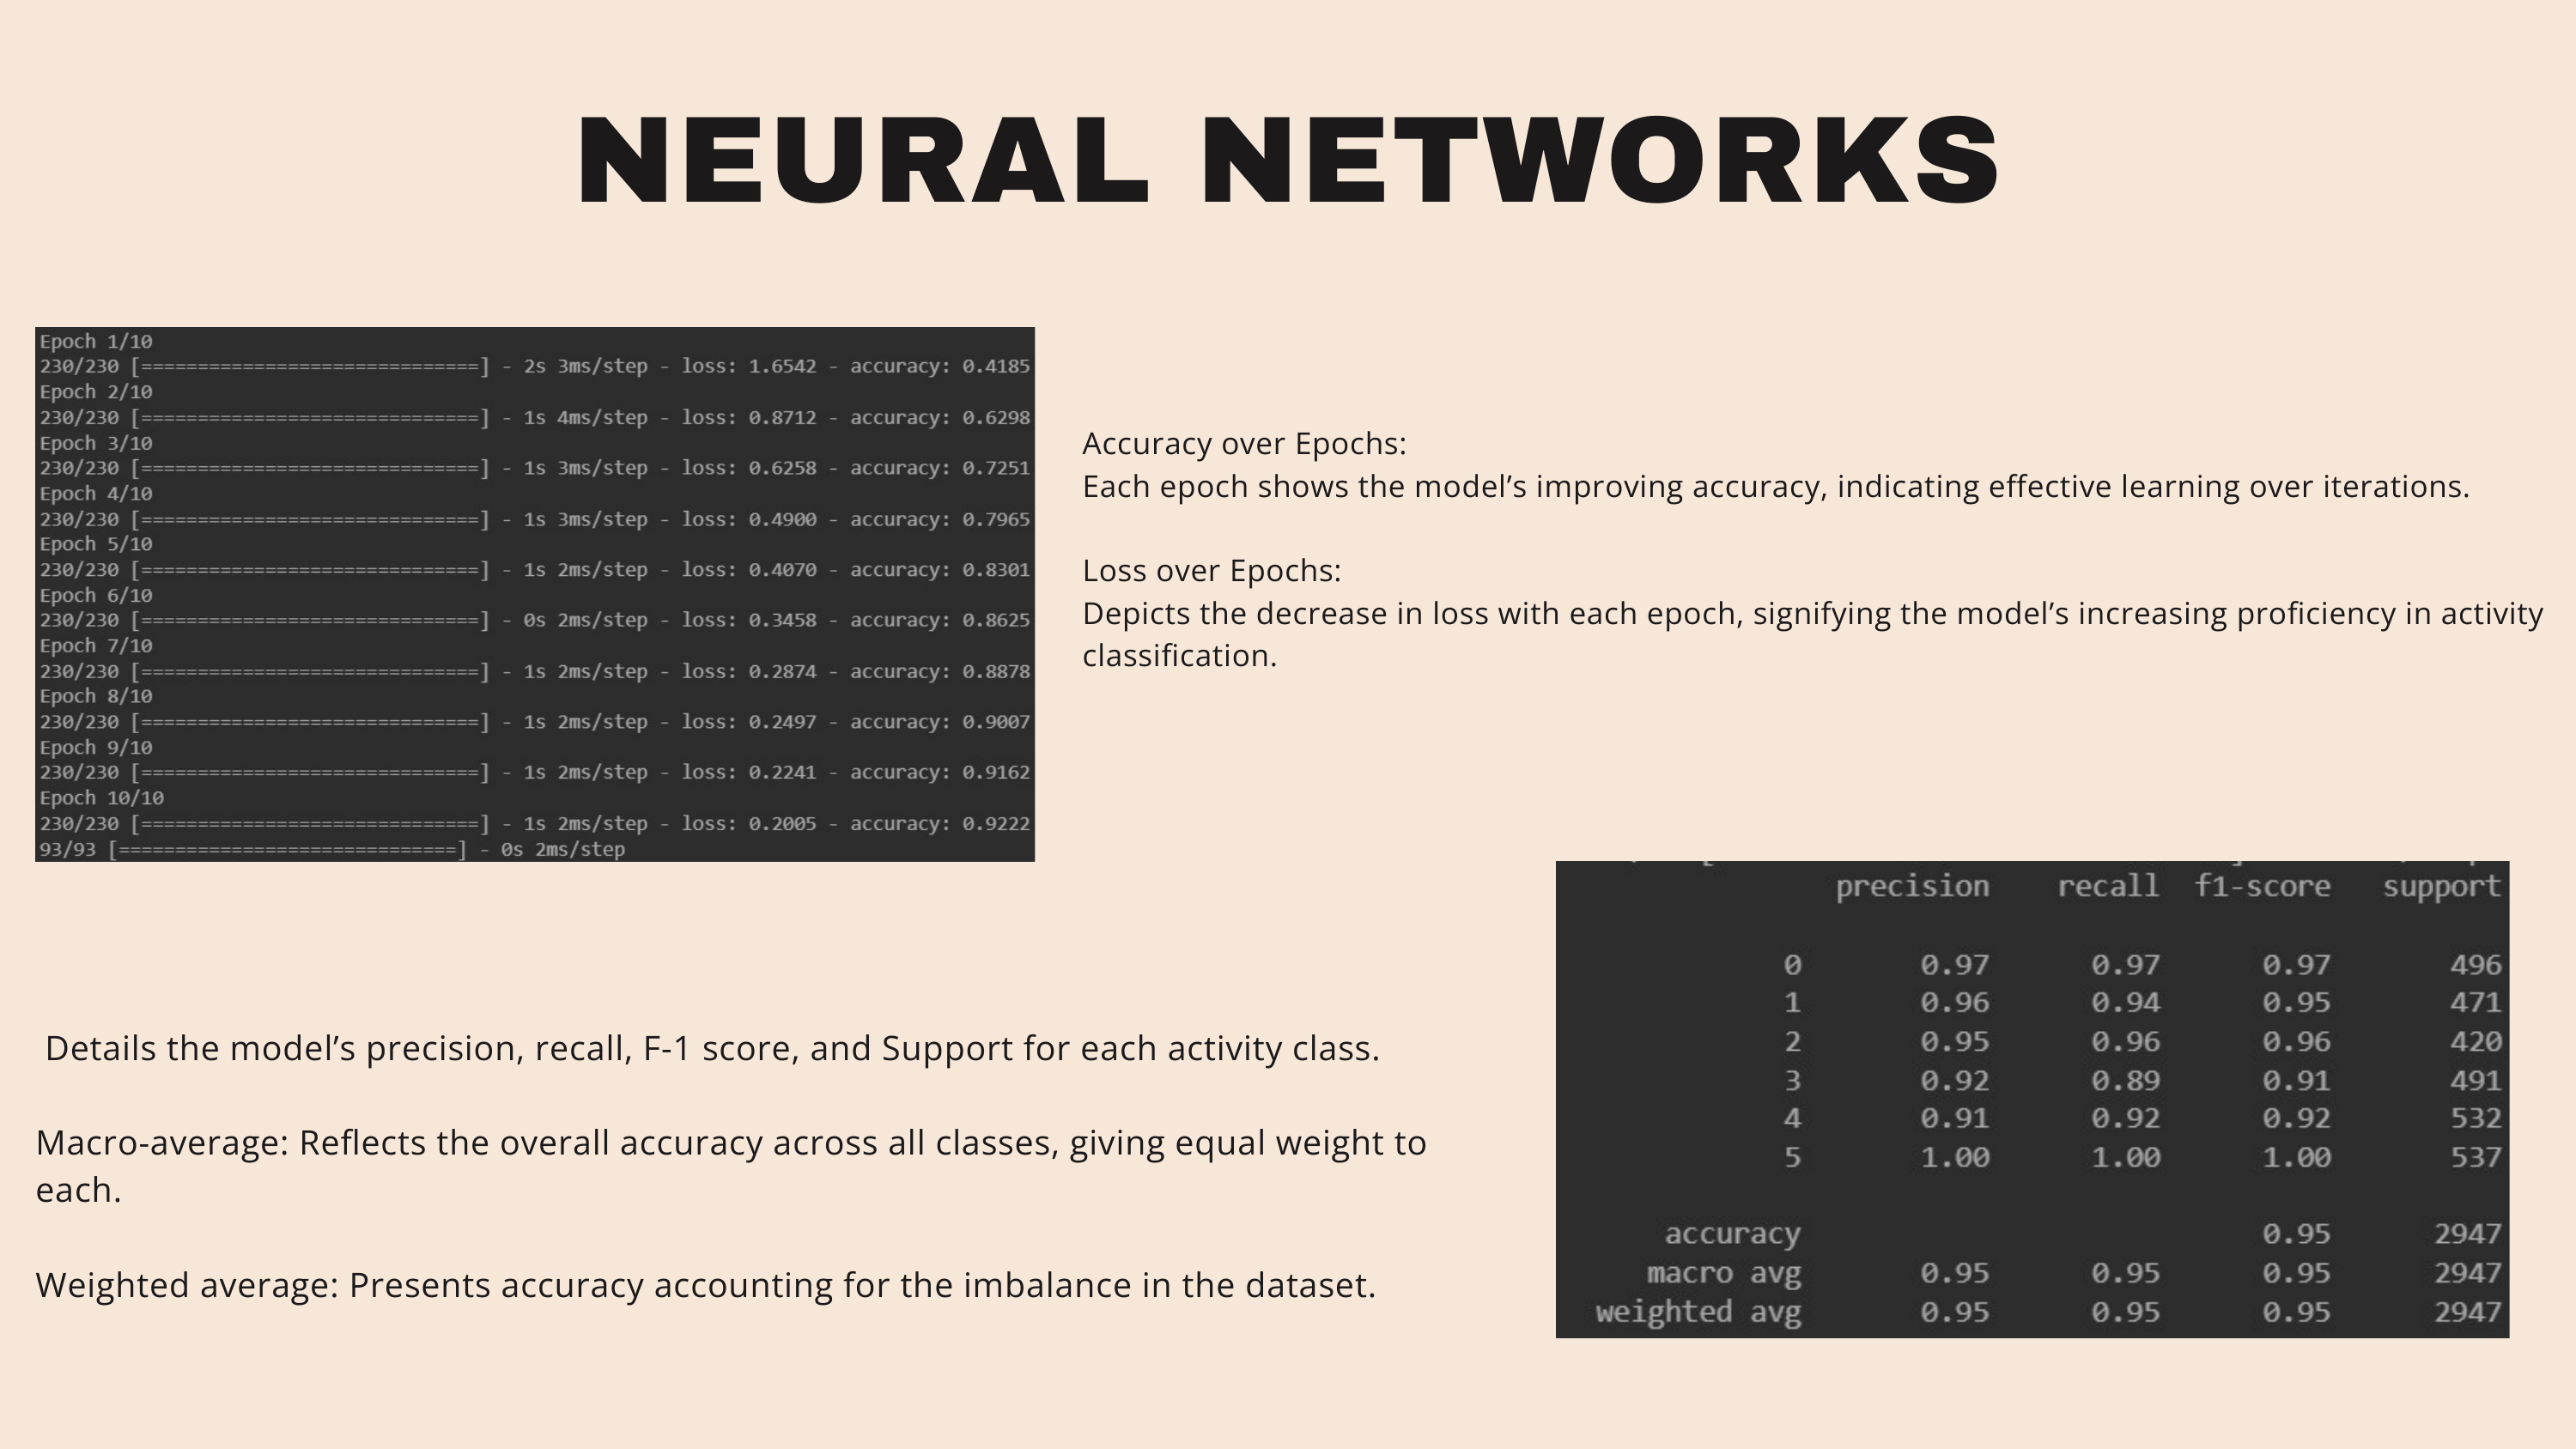

NEURAL NETWORKS

Accuracy over Epochs:
Each epoch shows the model’s improving accuracy, indicating effective learning over iterations.

Loss over Epochs:
Depicts the decrease in loss with each epoch, signifying the model’s increasing proficiency in activity classification.

 Details the model’s precision, recall, F-1 score, and Support for each activity class.

Macro-average: Reflects the overall accuracy across all classes, giving equal weight to each.

Weighted average: Presents accuracy accounting for the imbalance in the dataset.